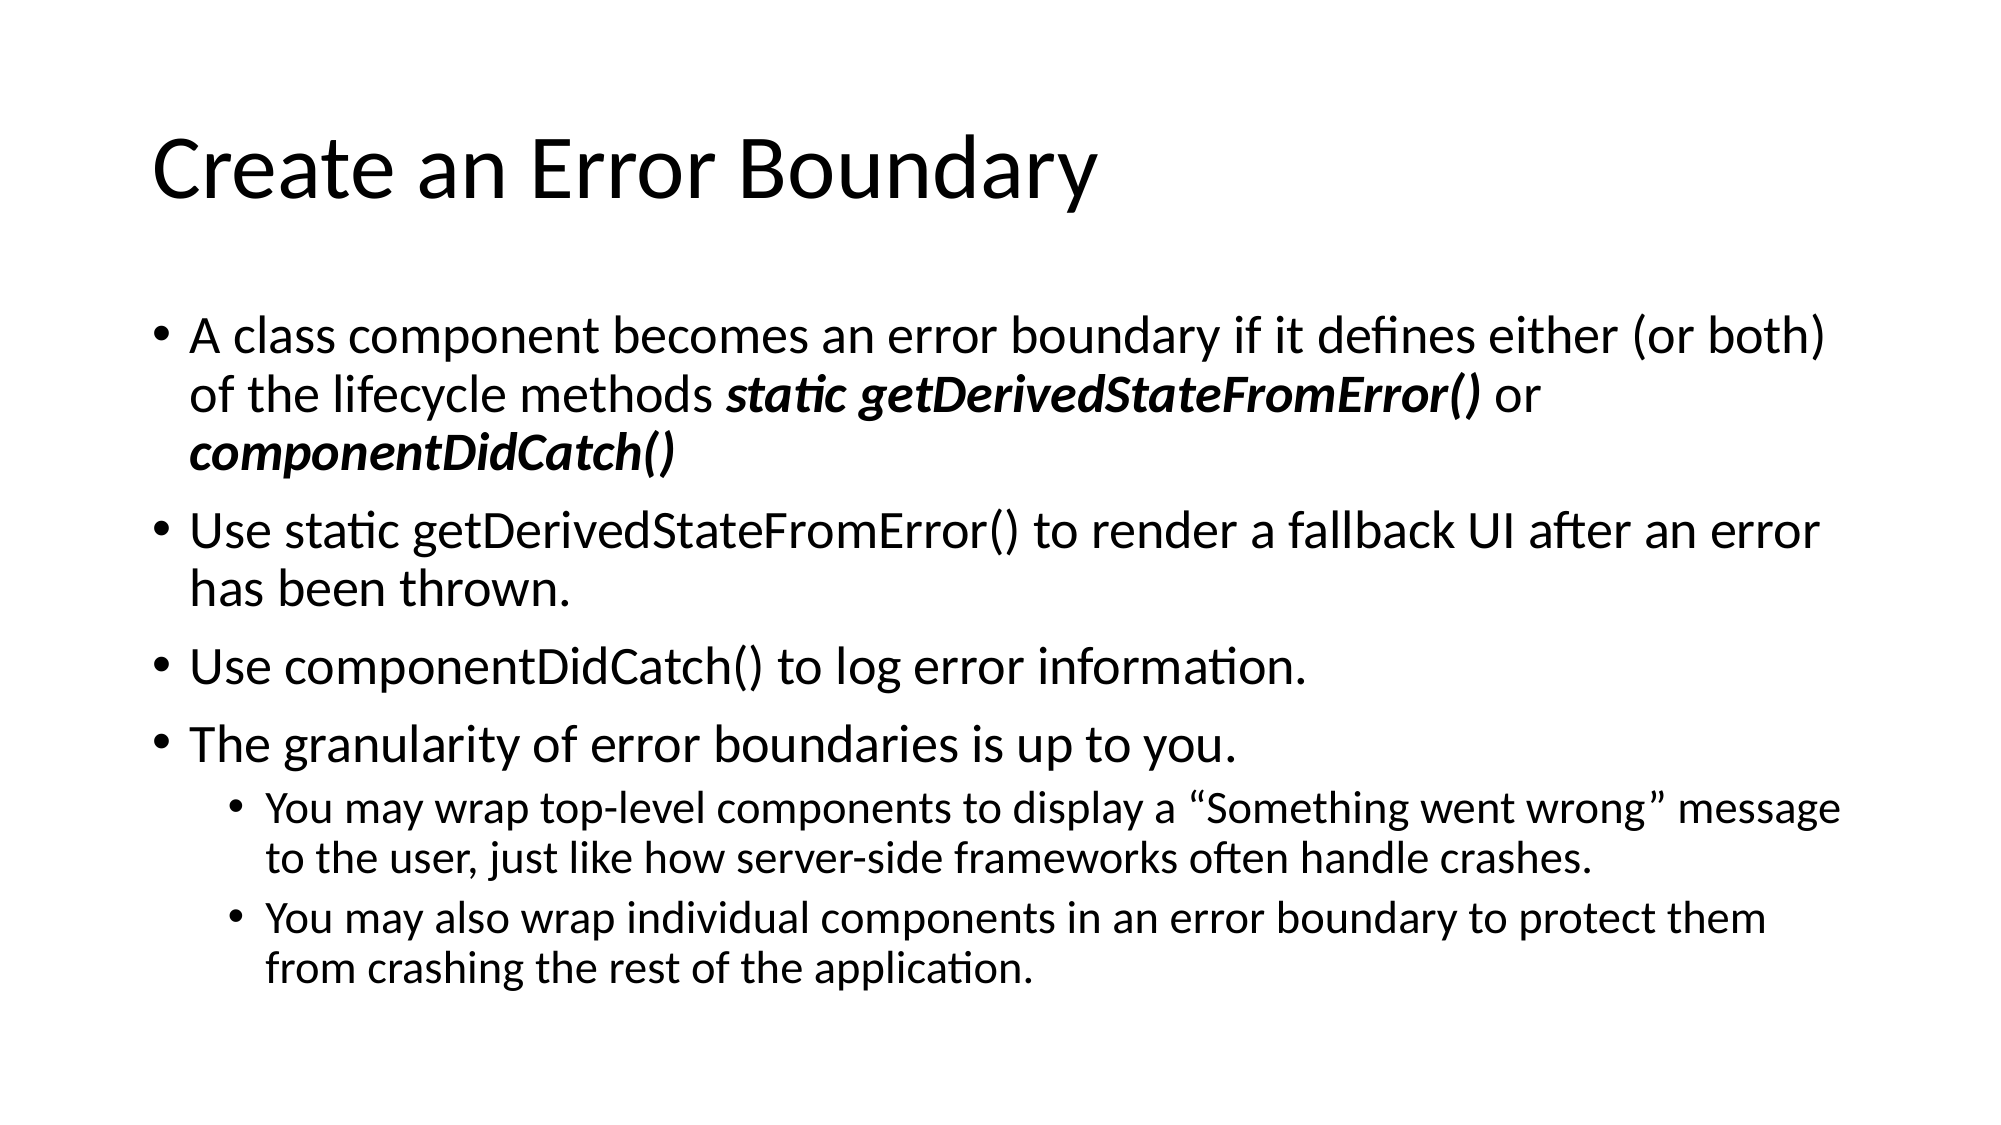

# Create an Error Boundary
A class component becomes an error boundary if it defines either (or both) of the lifecycle methods static getDerivedStateFromError() or componentDidCatch()
Use static getDerivedStateFromError() to render a fallback UI after an error has been thrown.
Use componentDidCatch() to log error information.
The granularity of error boundaries is up to you.
You may wrap top-level components to display a “Something went wrong” message to the user, just like how server-side frameworks often handle crashes.
You may also wrap individual components in an error boundary to protect them from crashing the rest of the application.